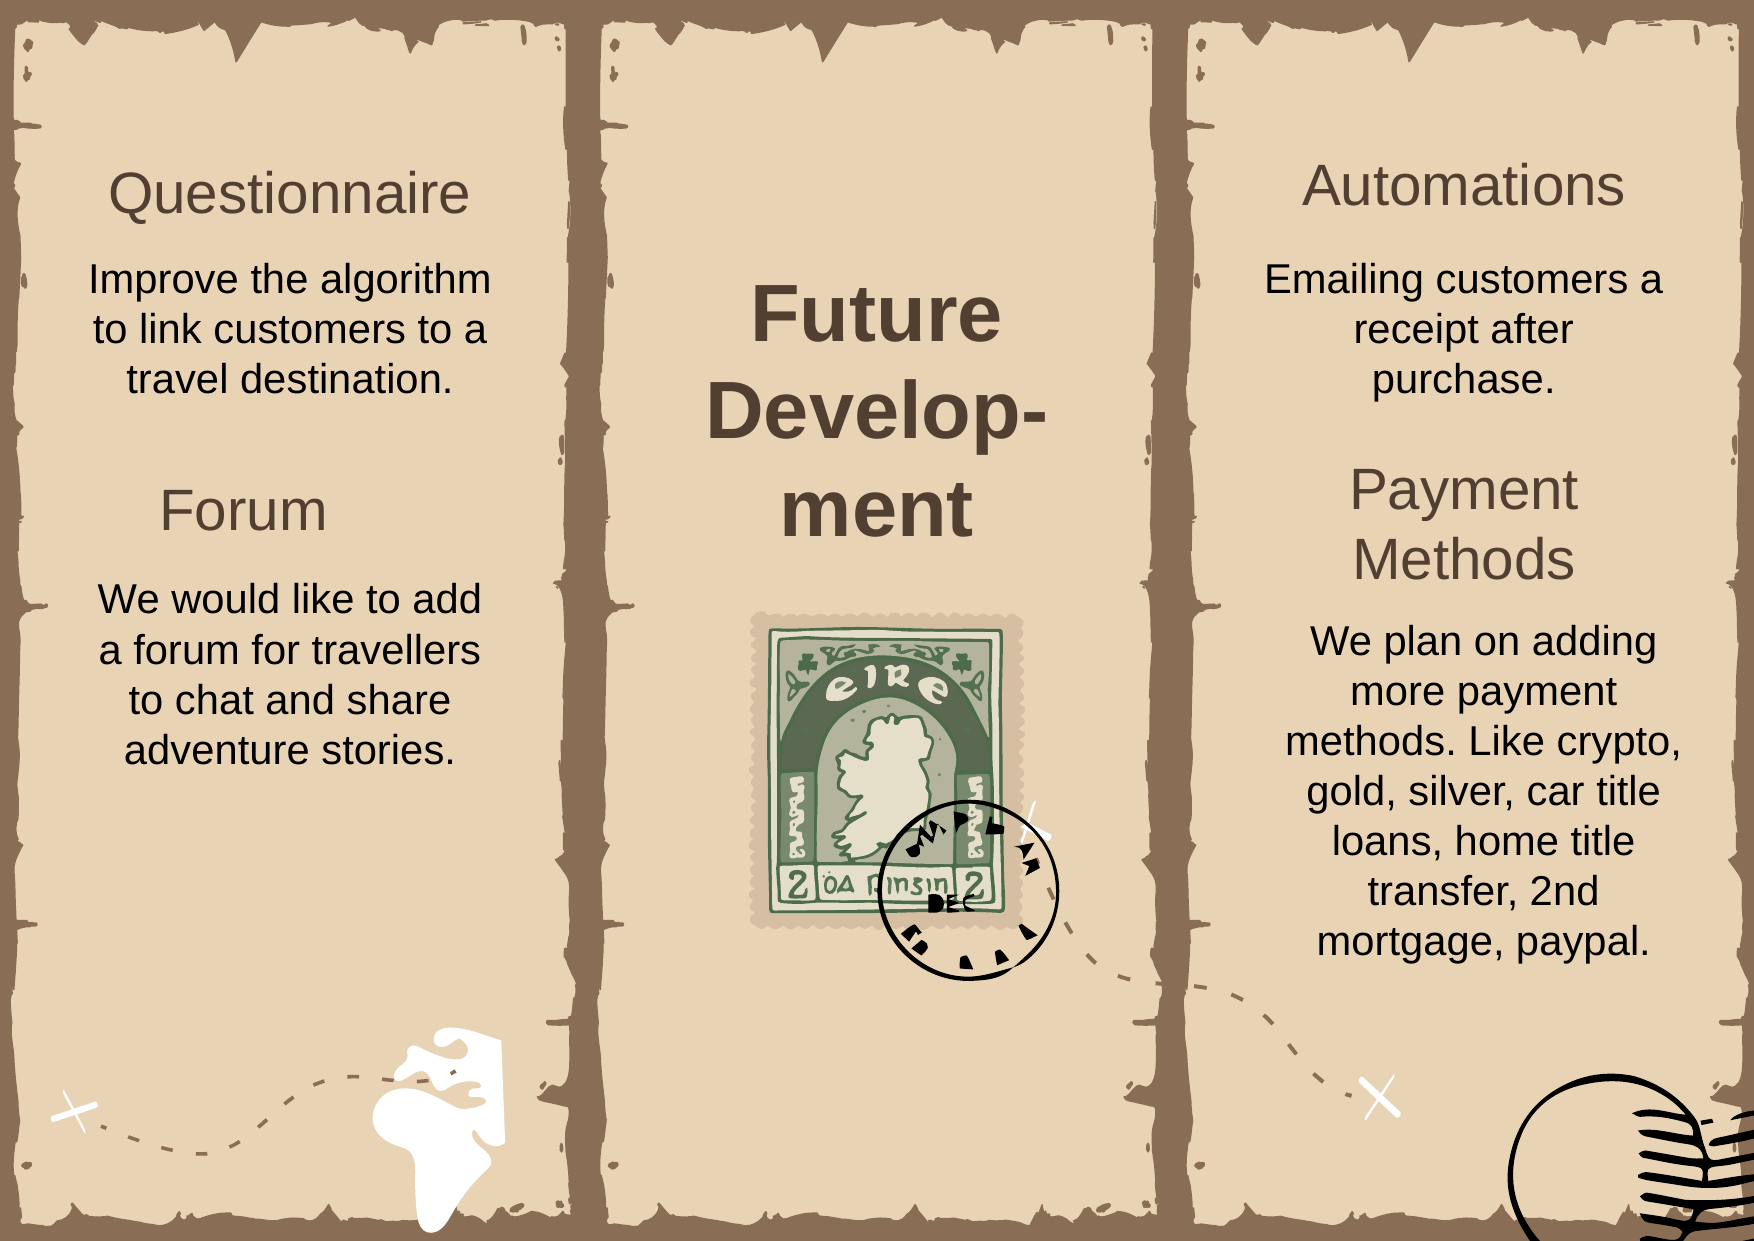

Automations
Questionnaire
Improve the algorithm to link customers to a travel destination.

Emailing customers a receipt after purchase.

# Future Develop-
ment
Forum
Payment Methods
We would like to add a forum for travellers to chat and share adventure stories.

We plan on adding more payment methods. Like crypto, gold, silver, car title loans, home title transfer, 2nd mortgage, paypal.